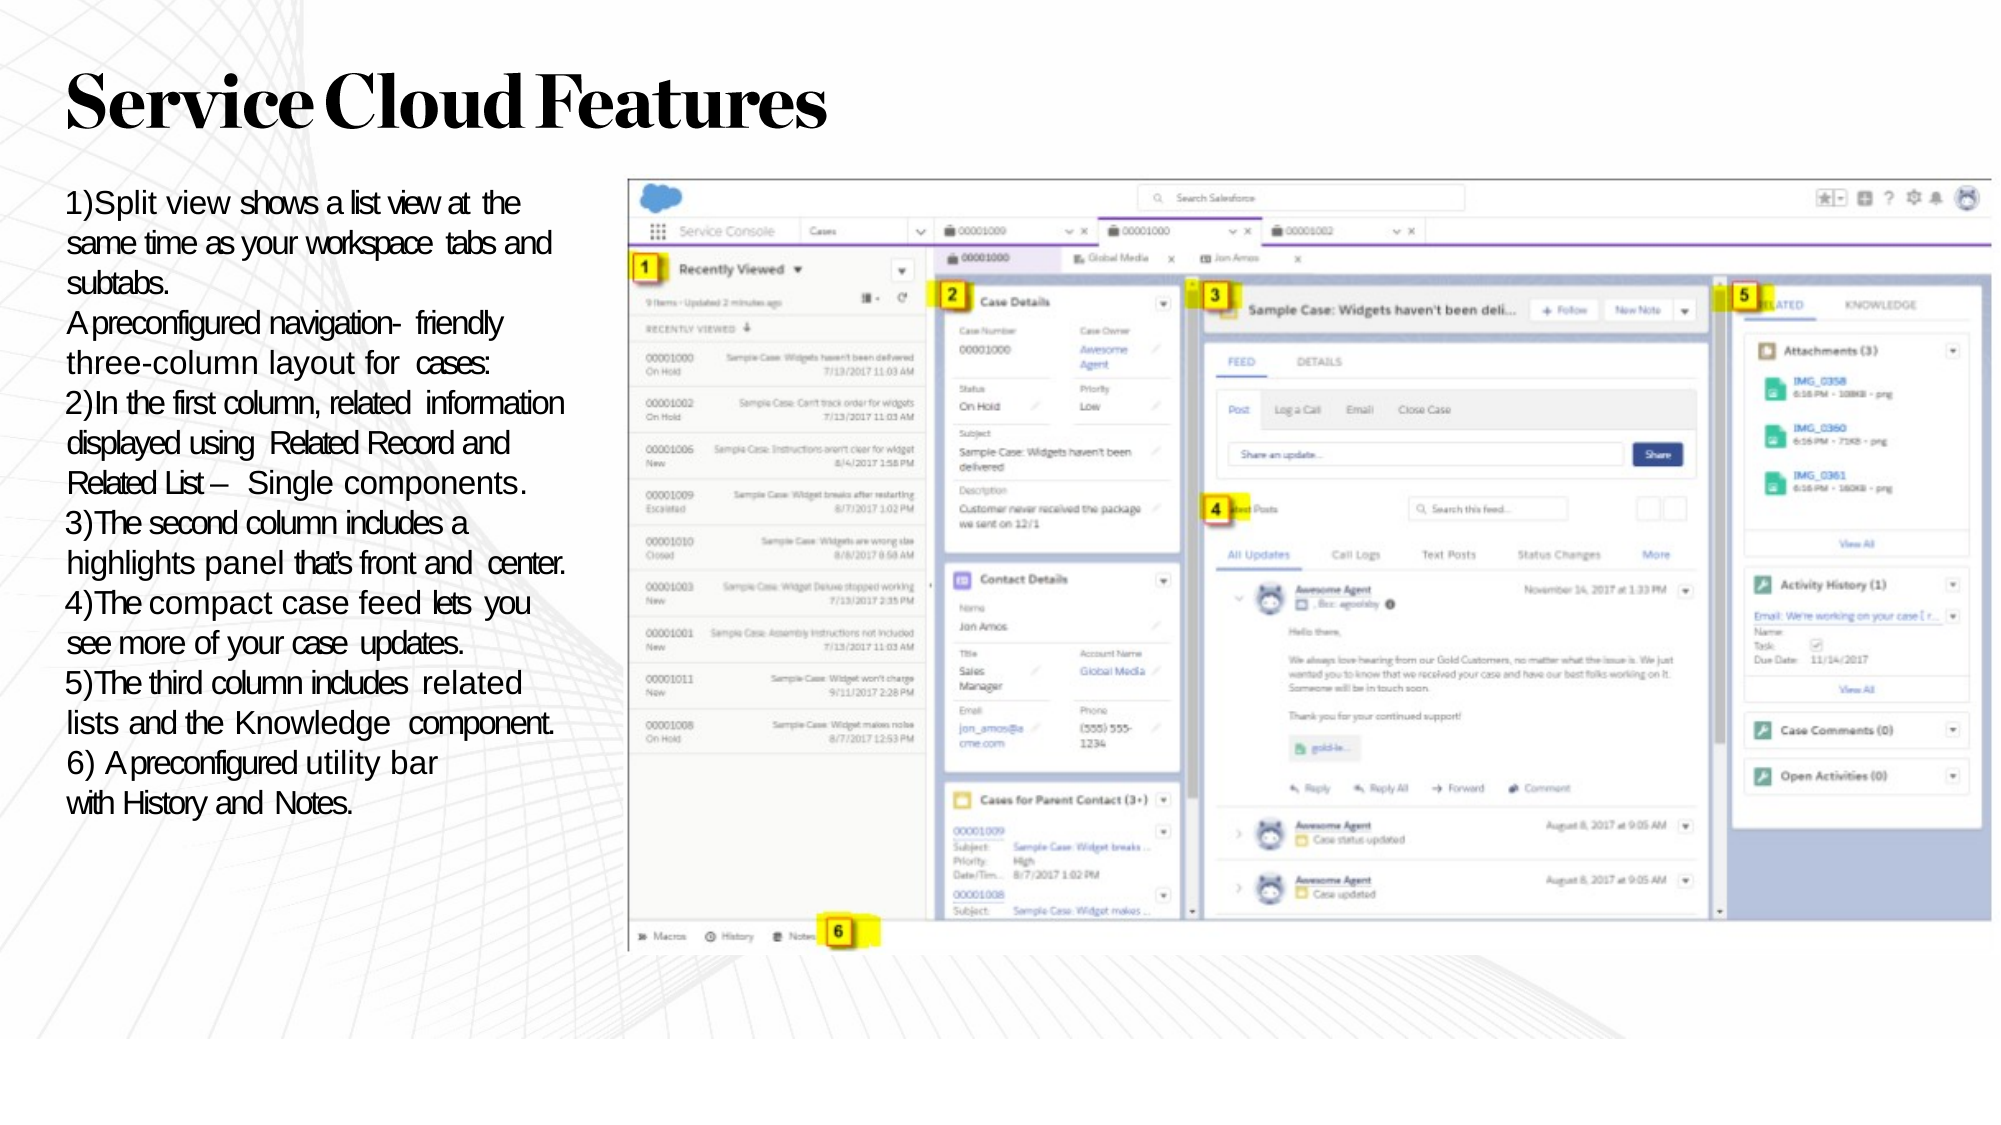

Split view shows a list view at  the same time as your workspace  tabs and subtabs.
A preconfigured navigation-  friendly three-column layout for  cases:
In the first column, related  information displayed using  Related Record and Related List –  Single components.
The second column includes a  highlights panel that’s front and  center.
The compact case feed lets  you see more of your case  updates.
The third column includes  related lists and the Knowledge  component.
A preconfigured utility bar
with History and Notes.